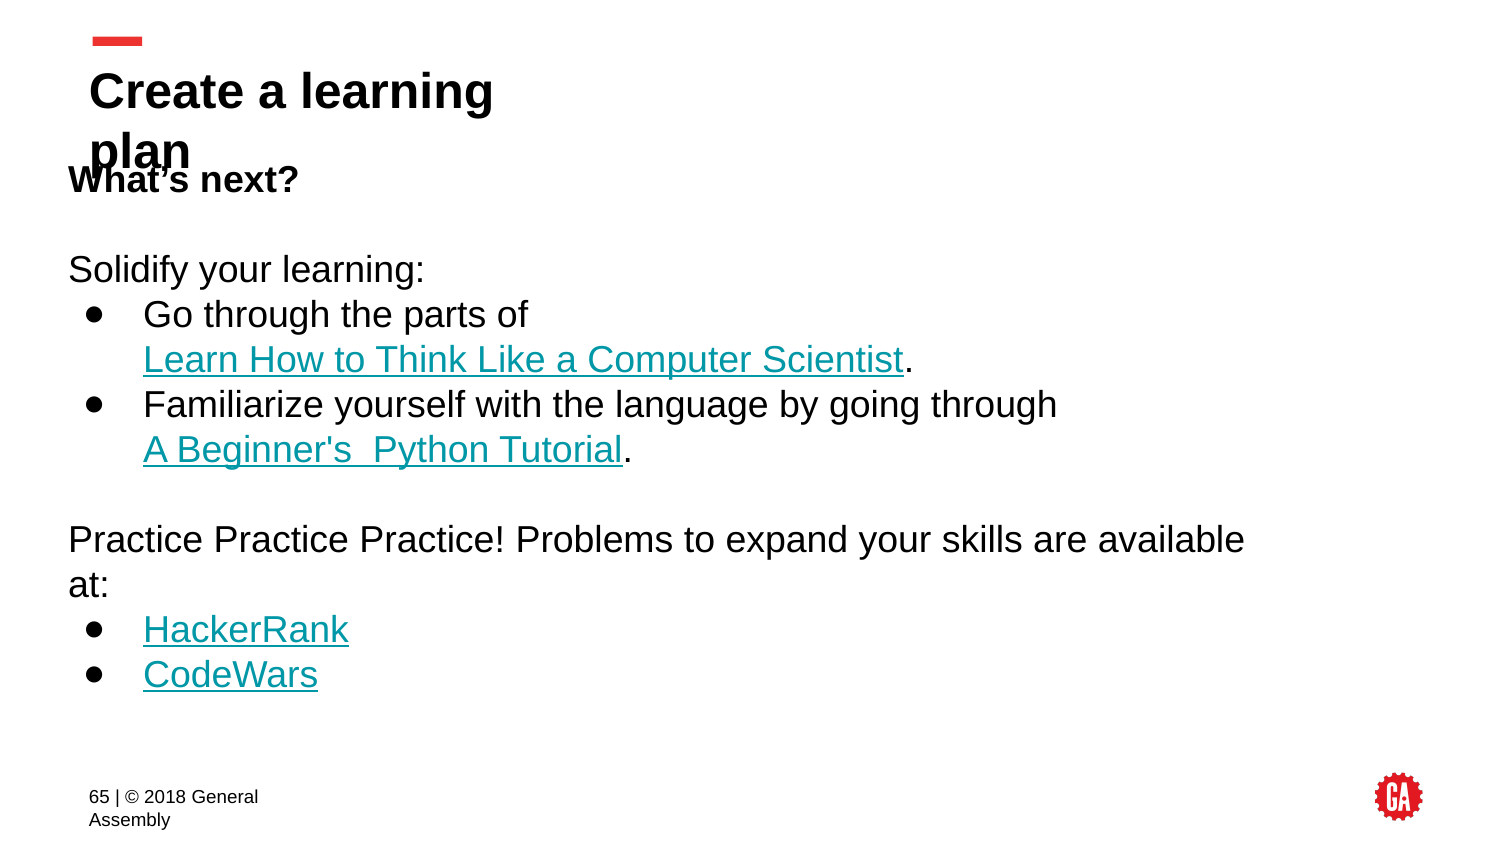

# Create a learning plan
What’s next?

Solidify your learning:
Go through the parts of Learn How to Think Like a Computer Scientist.
Familiarize yourself with the language by going through A Beginner's  Python Tutorial.

Practice Practice Practice! Problems to expand your skills are available at:
HackerRank
CodeWars
65 | © 2018 General Assembly